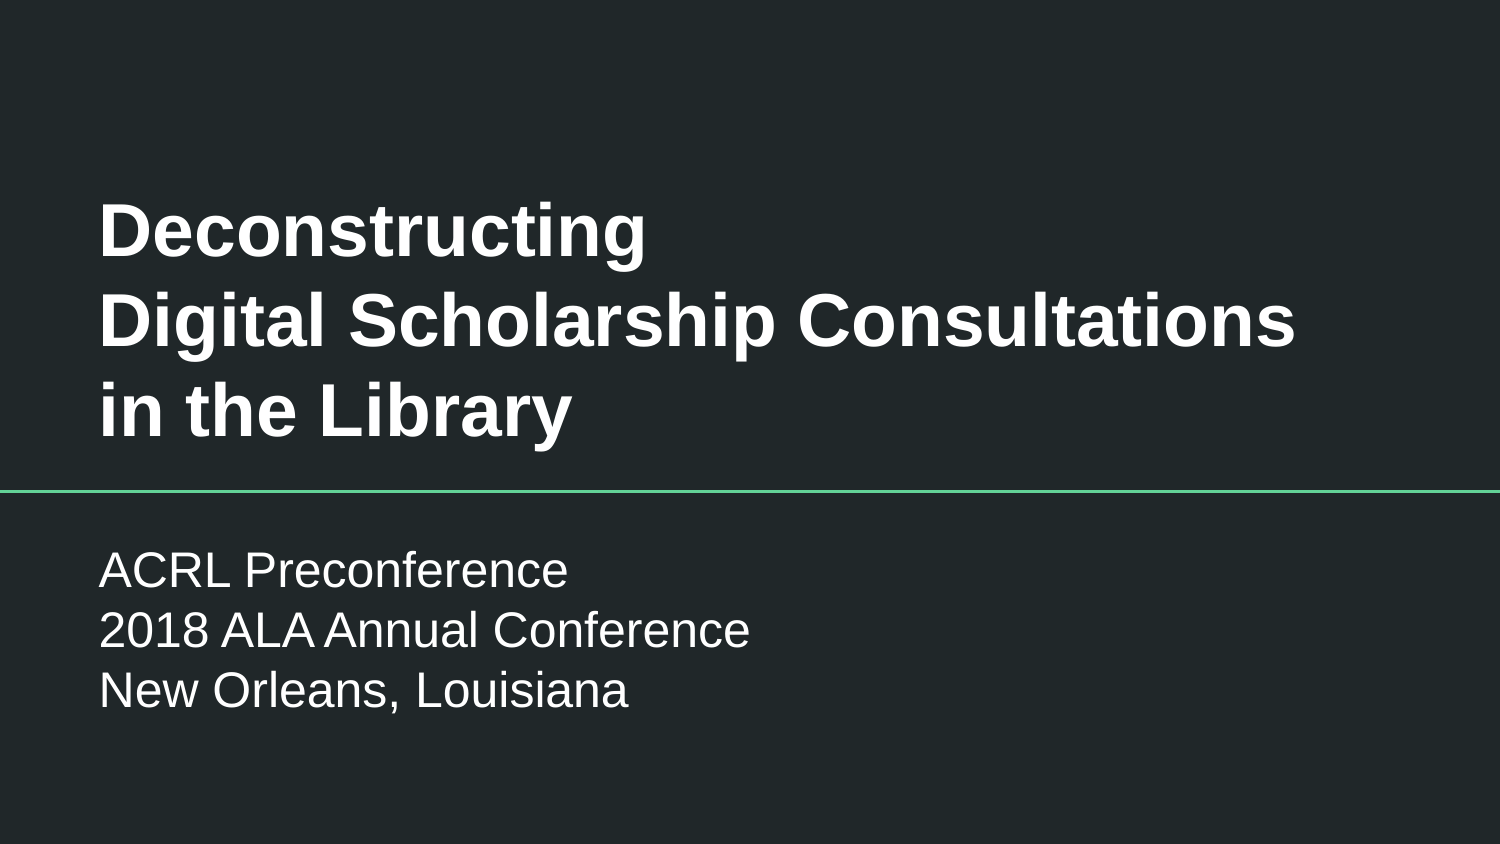

# Deconstructing Digital Scholarship Consultations in the Library
ACRL Preconference
2018 ALA Annual Conference
New Orleans, Louisiana